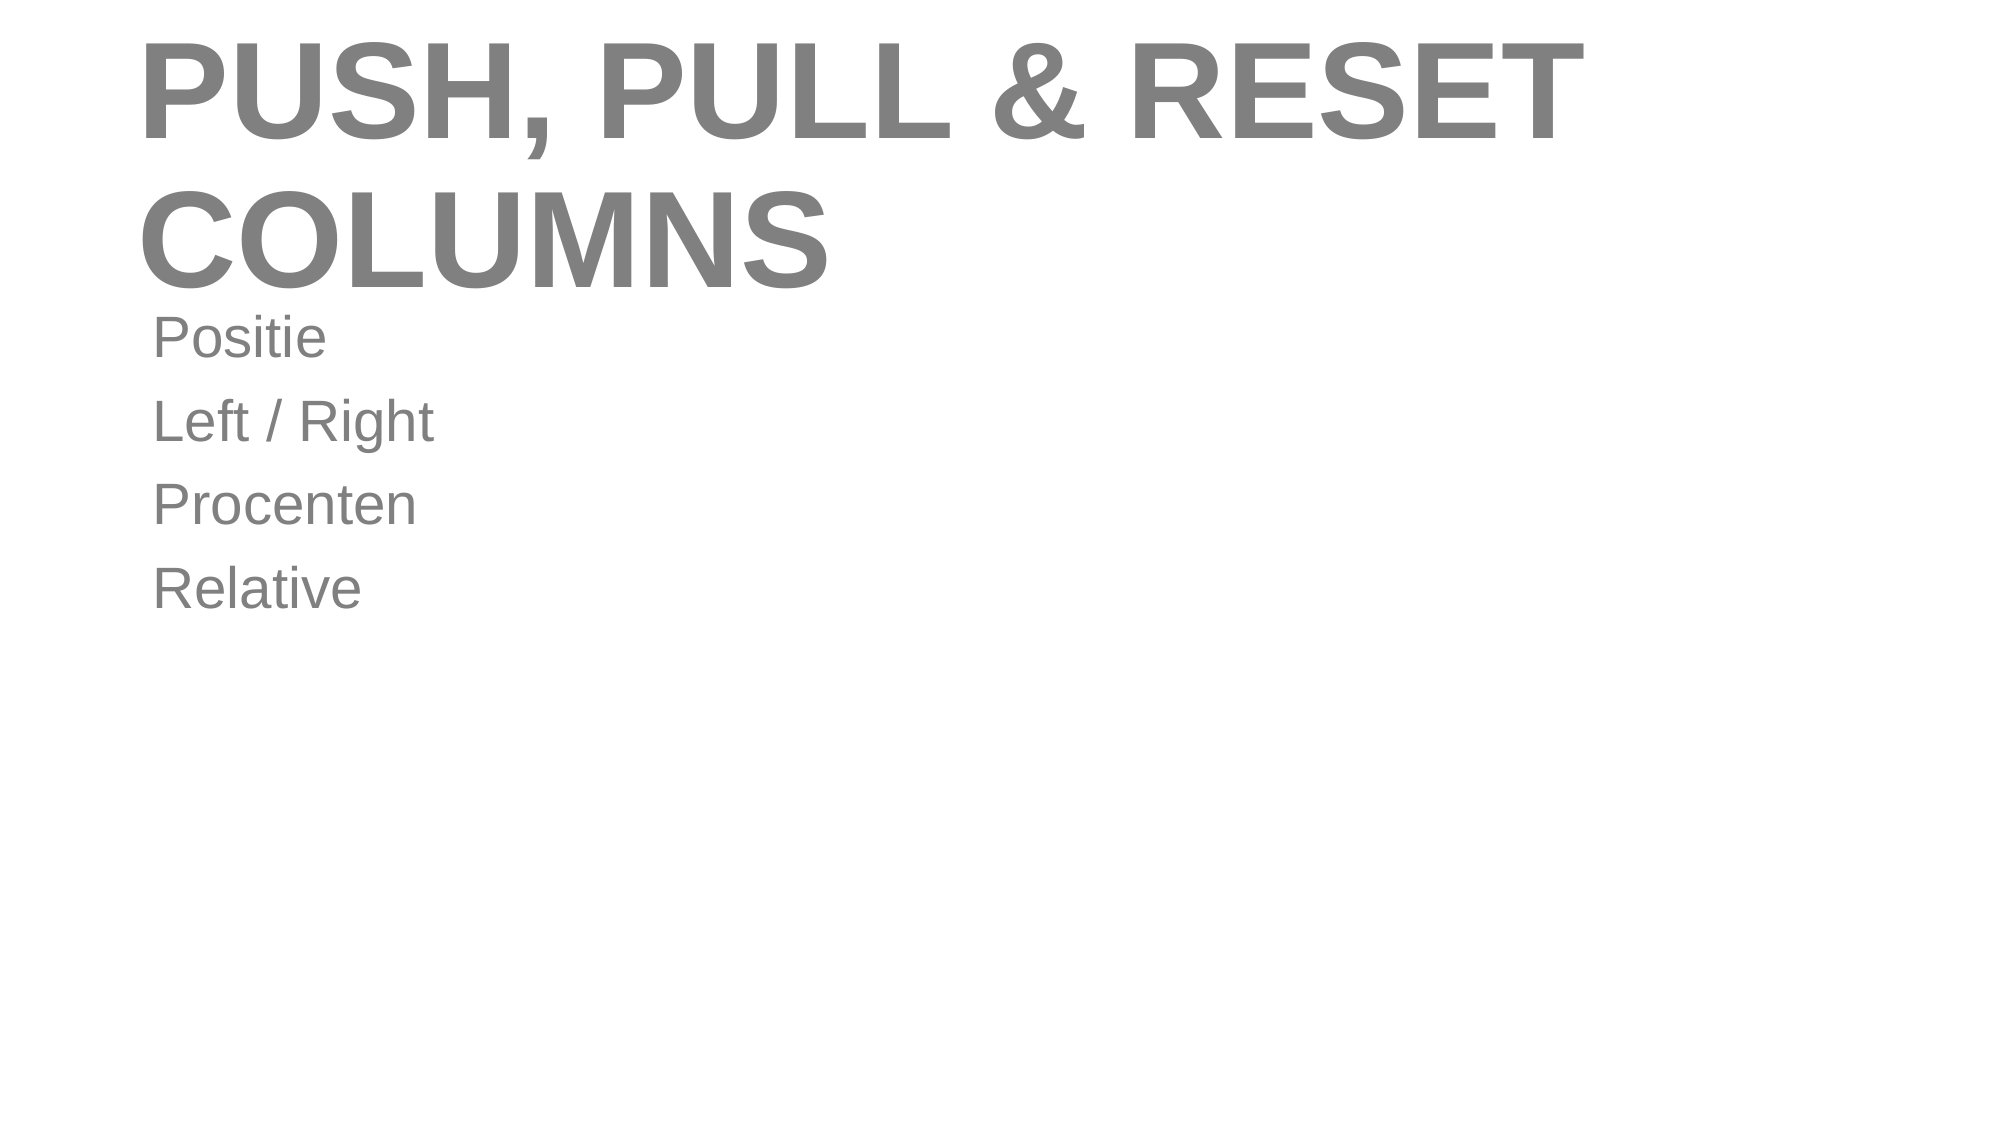

# PUSH, PULL & RESET COLUMNS
Positie
Left / Right
Procenten
Relative